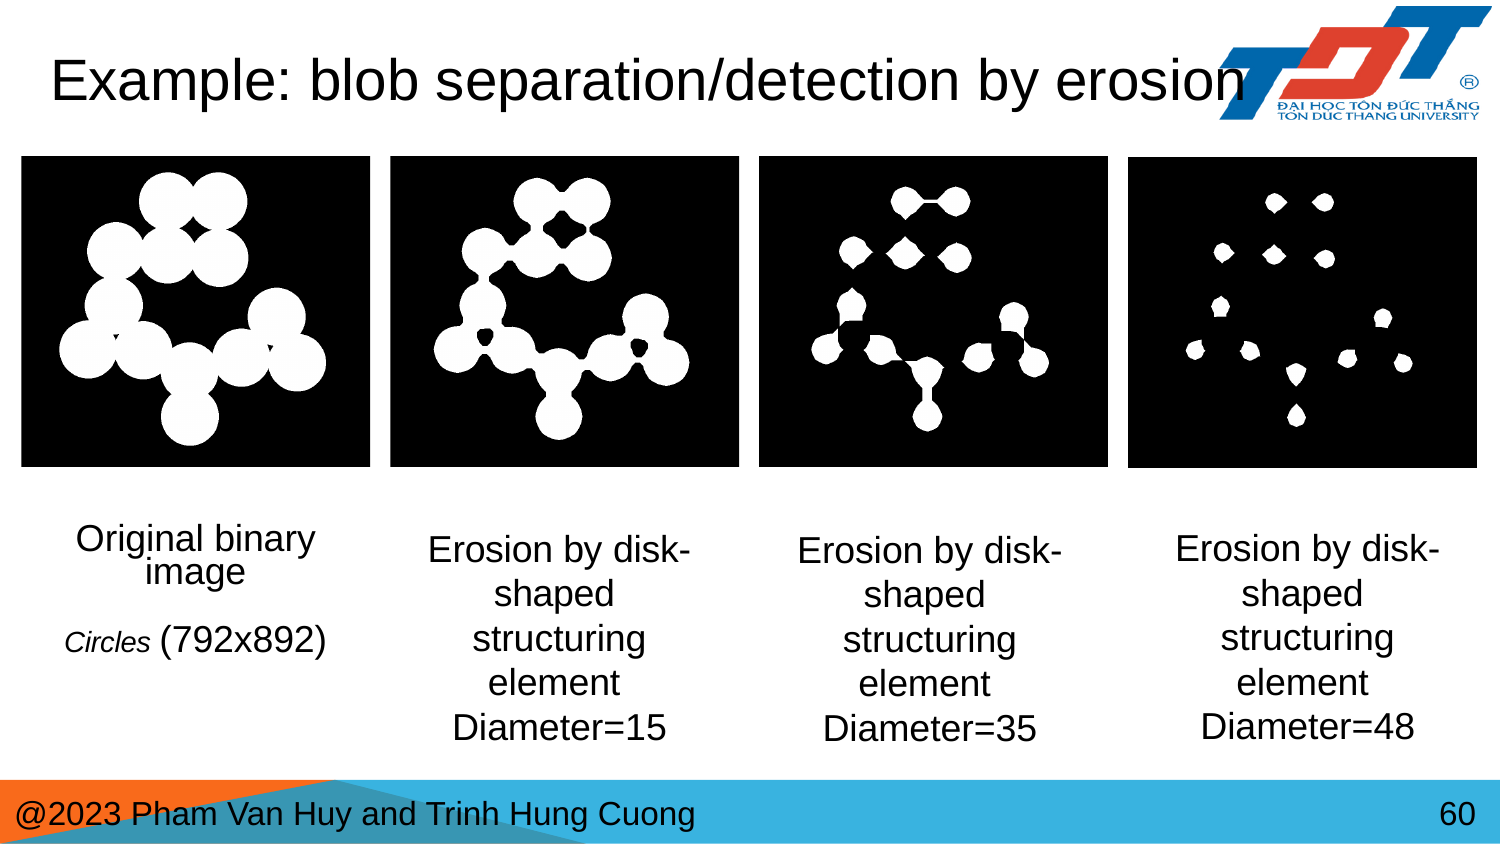

# Example: blob separation/detection by erosion

Erosion by disk-shaped  structuring element  Diameter=48
Erosion by disk-shaped  structuring element  Diameter=15
Original binary image

Circles (792x892)
Erosion by disk-shaped  structuring element  Diameter=35